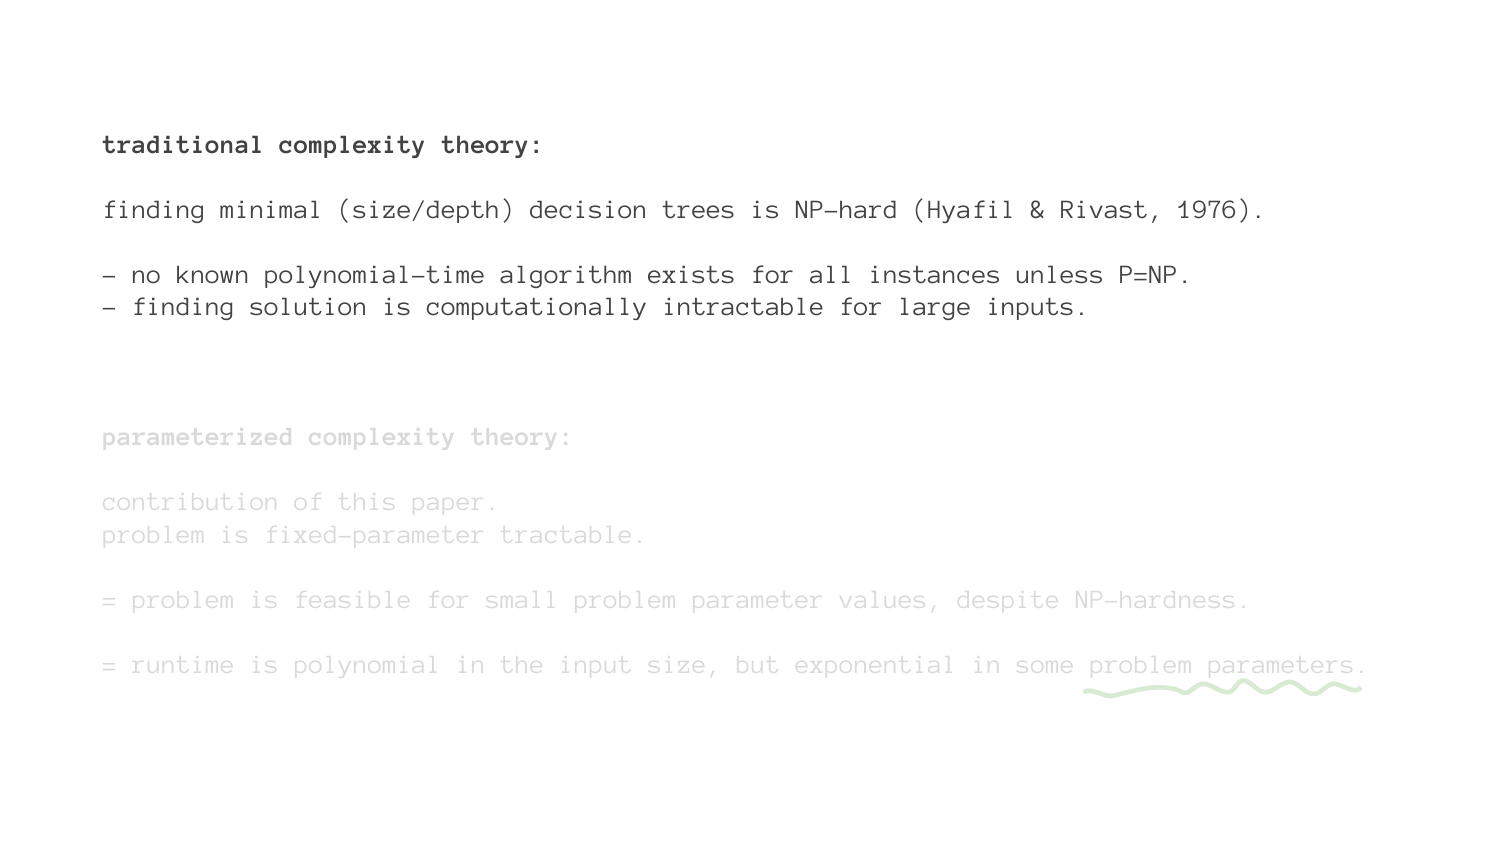

traditional complexity theory:

finding minimal (size/depth) decision trees is NP-hard (Hyafil & Rivast, 1976).

- no known polynomial-time algorithm exists for all instances unless P=NP.
- finding solution is computationally intractable for large inputs.

parameterized complexity theory:

contribution of this paper.
problem is fixed-parameter tractable.

= problem is feasible for small problem parameter values, despite NP-hardness.

= runtime is polynomial in the input size, but exponential in some problem parameters.